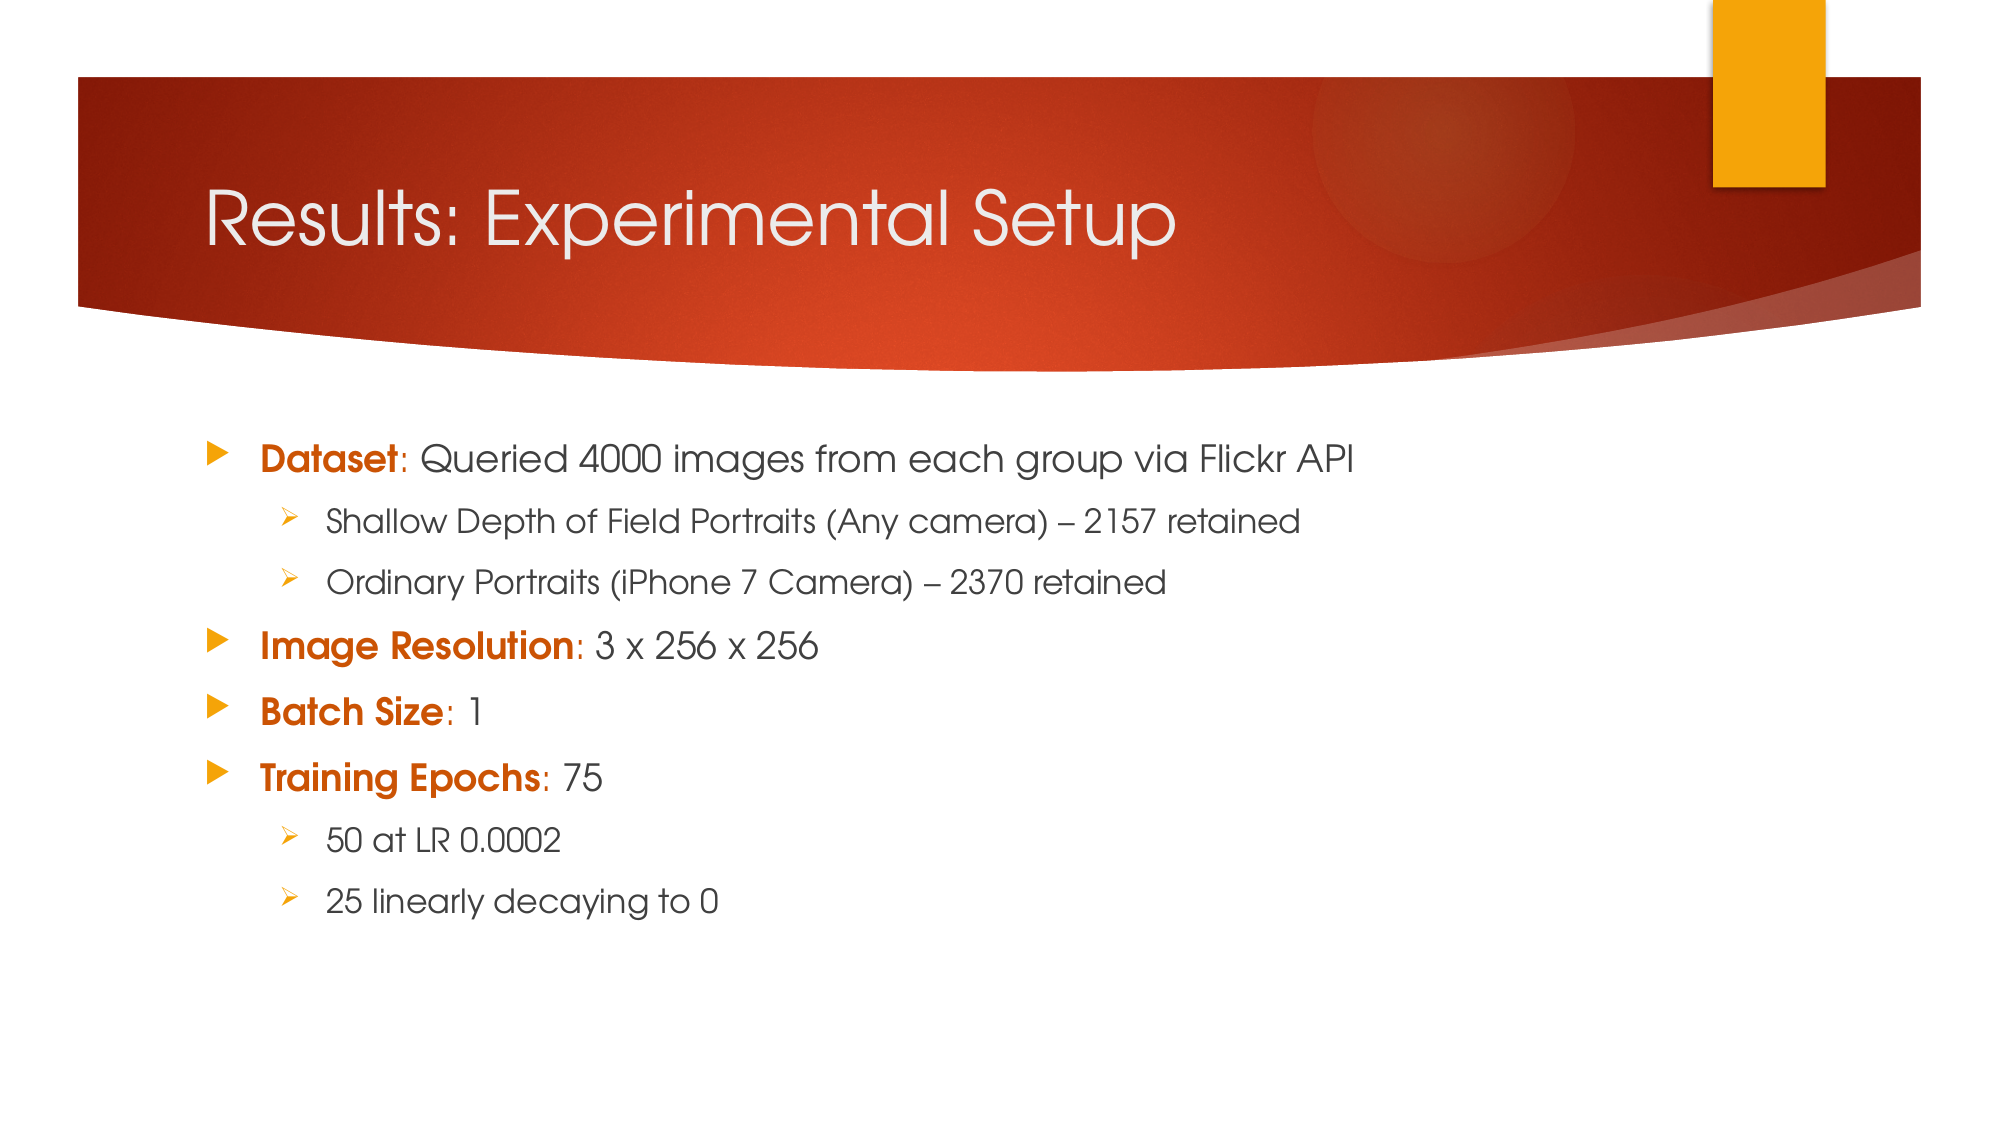

# Results: Experimental Setup
Dataset: Queried 4000 images from each group via Flickr API
Shallow Depth of Field Portraits (Any camera) – 2157 retained
Ordinary Portraits (iPhone 7 Camera) – 2370 retained
Image Resolution: 3 x 256 x 256
Batch Size: 1
Training Epochs: 75
50 at LR 0.0002
25 linearly decaying to 0